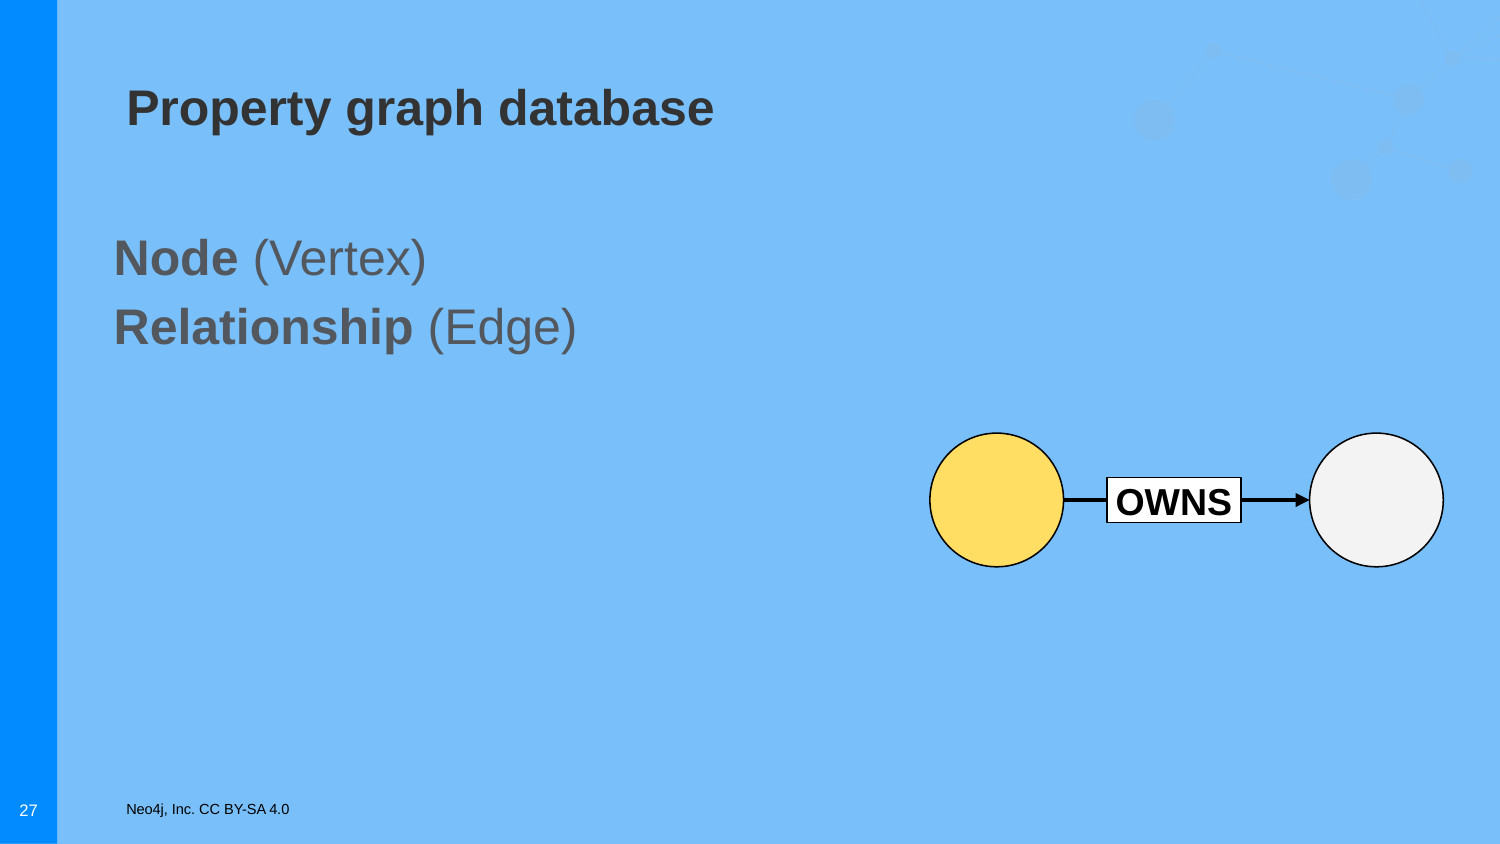

# Property graph database
Node (Vertex)
Relationship (Edge)

OWNS

27